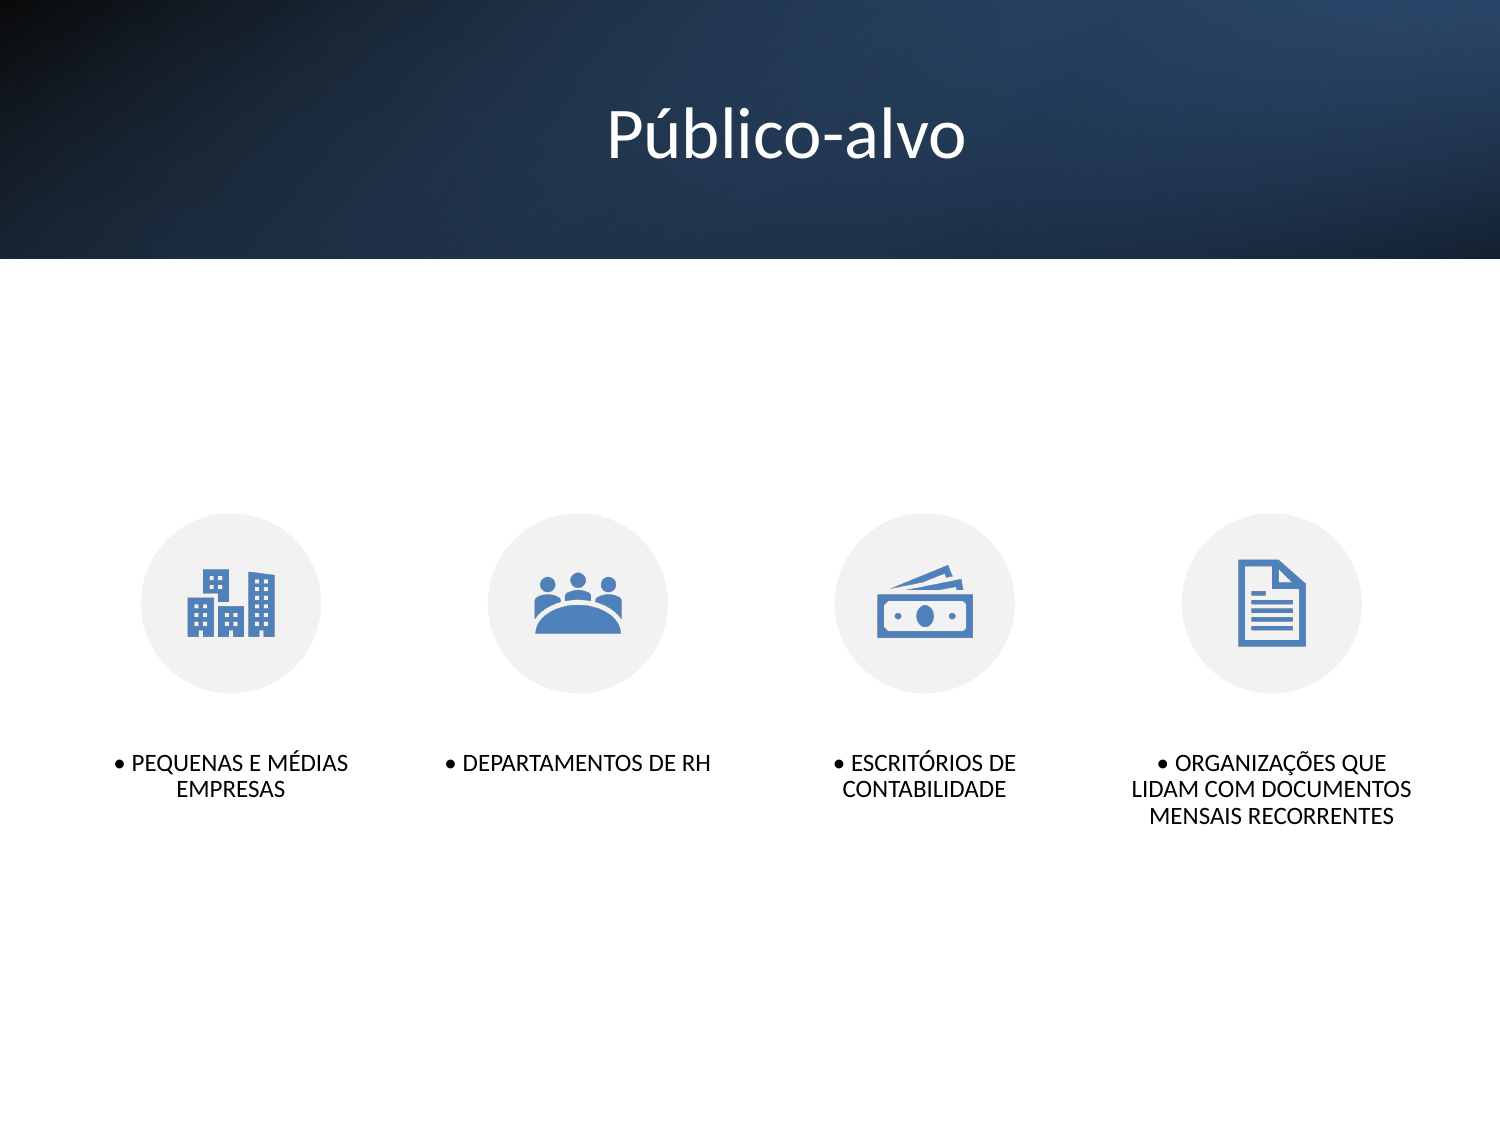

# Público-alvo
• Pequenas e médias empresas
• Departamentos de RH
• Escritórios de contabilidade
• Organizações que lidam com documentos mensais recorrentes